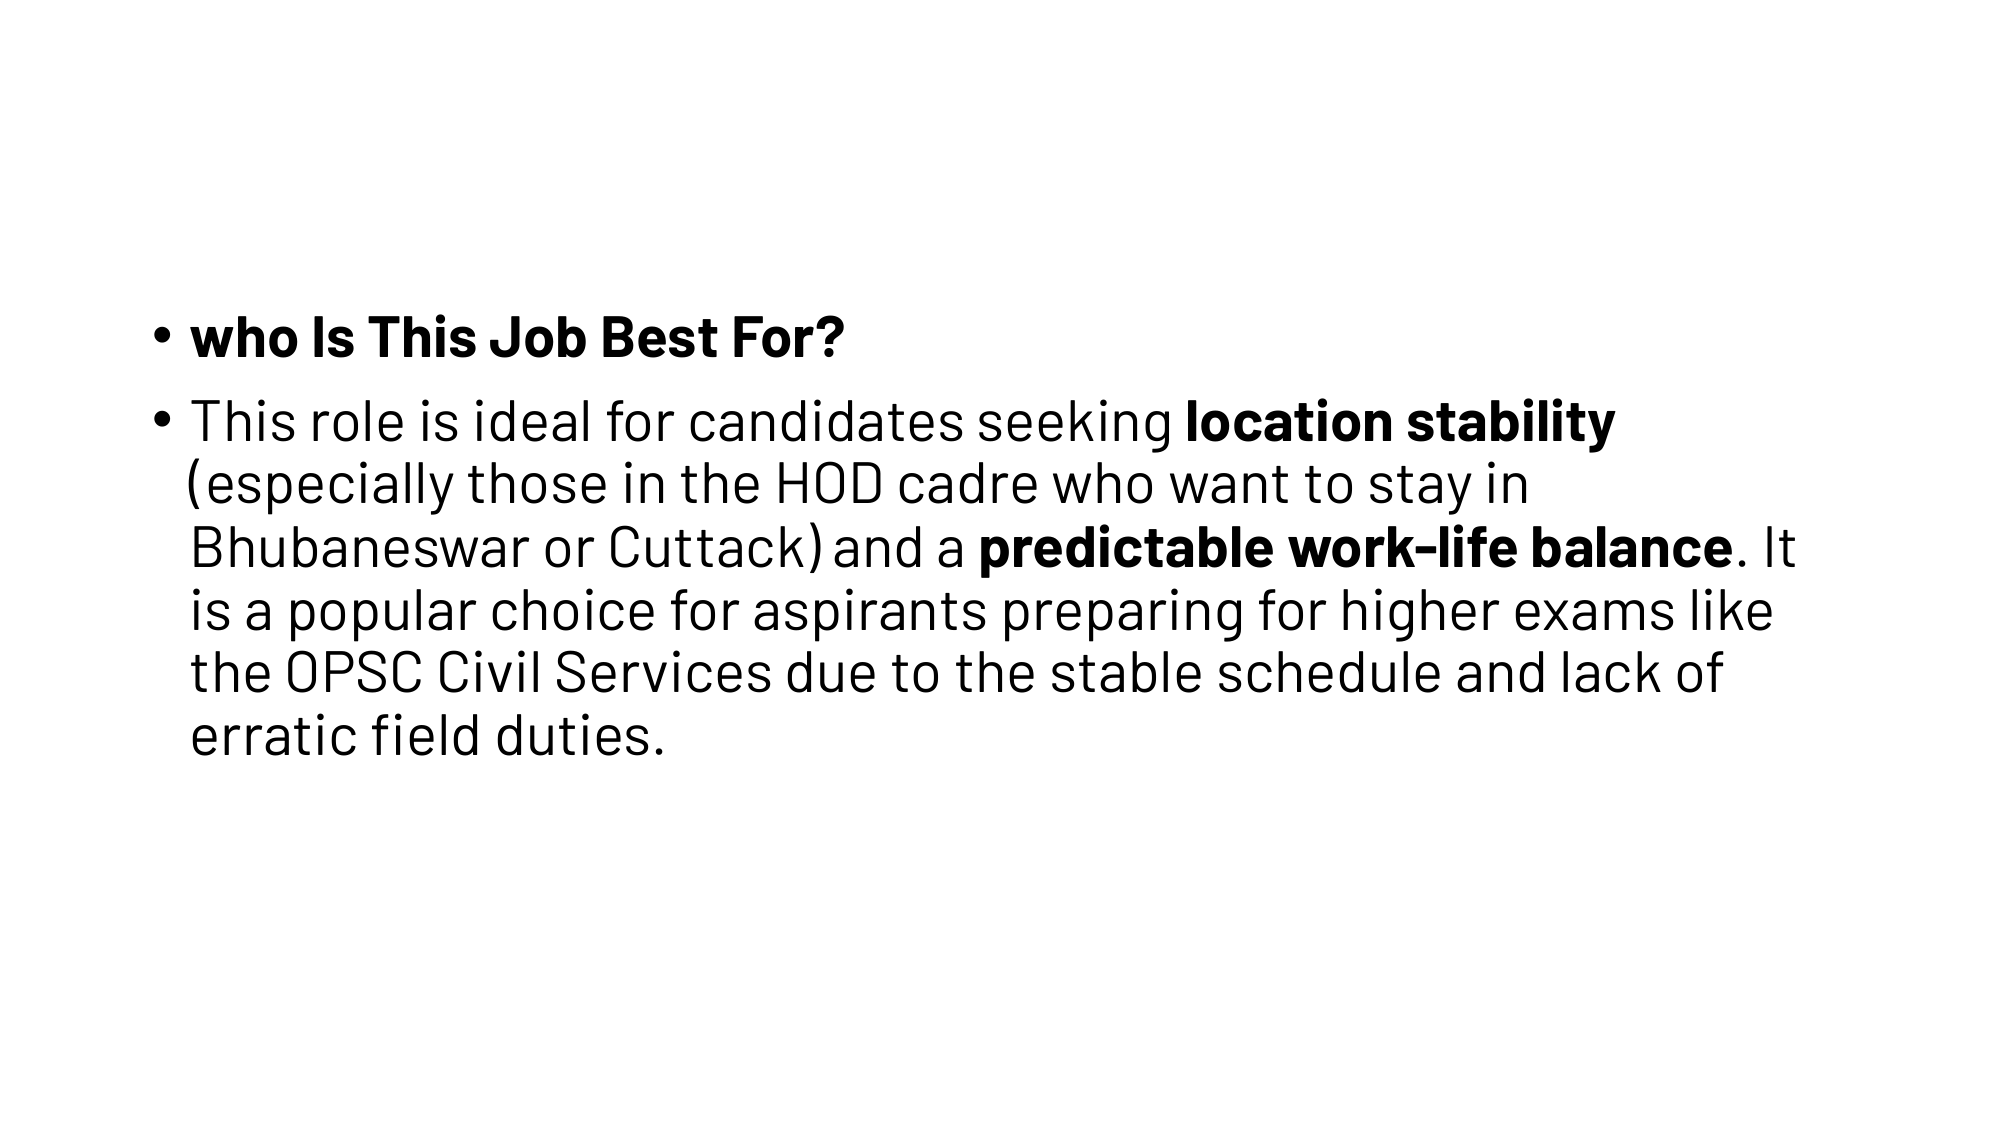

#
who Is This Job Best For?
This role is ideal for candidates seeking location stability (especially those in the HOD cadre who want to stay in Bhubaneswar or Cuttack) and a predictable work-life balance. It is a popular choice for aspirants preparing for higher exams like the OPSC Civil Services due to the stable schedule and lack of erratic field duties.